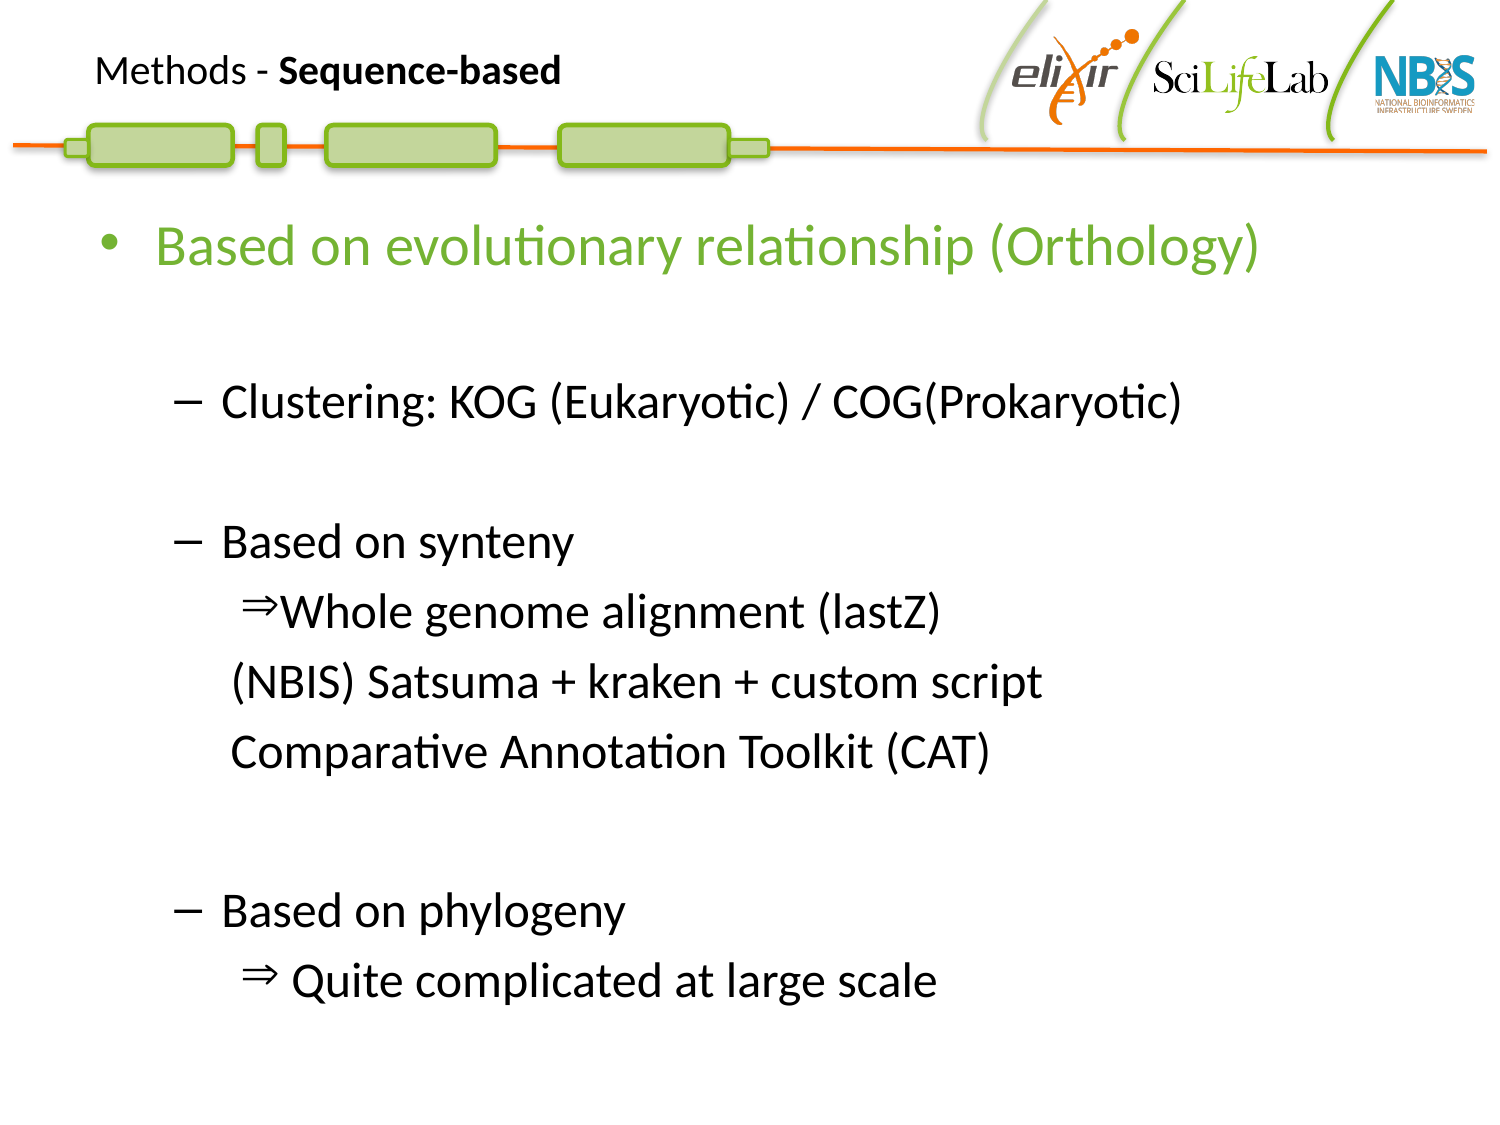

Methods - Sequence-based
Based on evolutionary relationship (Orthology)

Clustering: KOG (Eukaryotic) / COG(Prokaryotic)

Based on synteny
Whole genome alignment (lastZ)
(NBIS) Satsuma + kraken + custom script
Comparative Annotation Toolkit (CAT)

Based on phylogeny
 Quite complicated at large scale